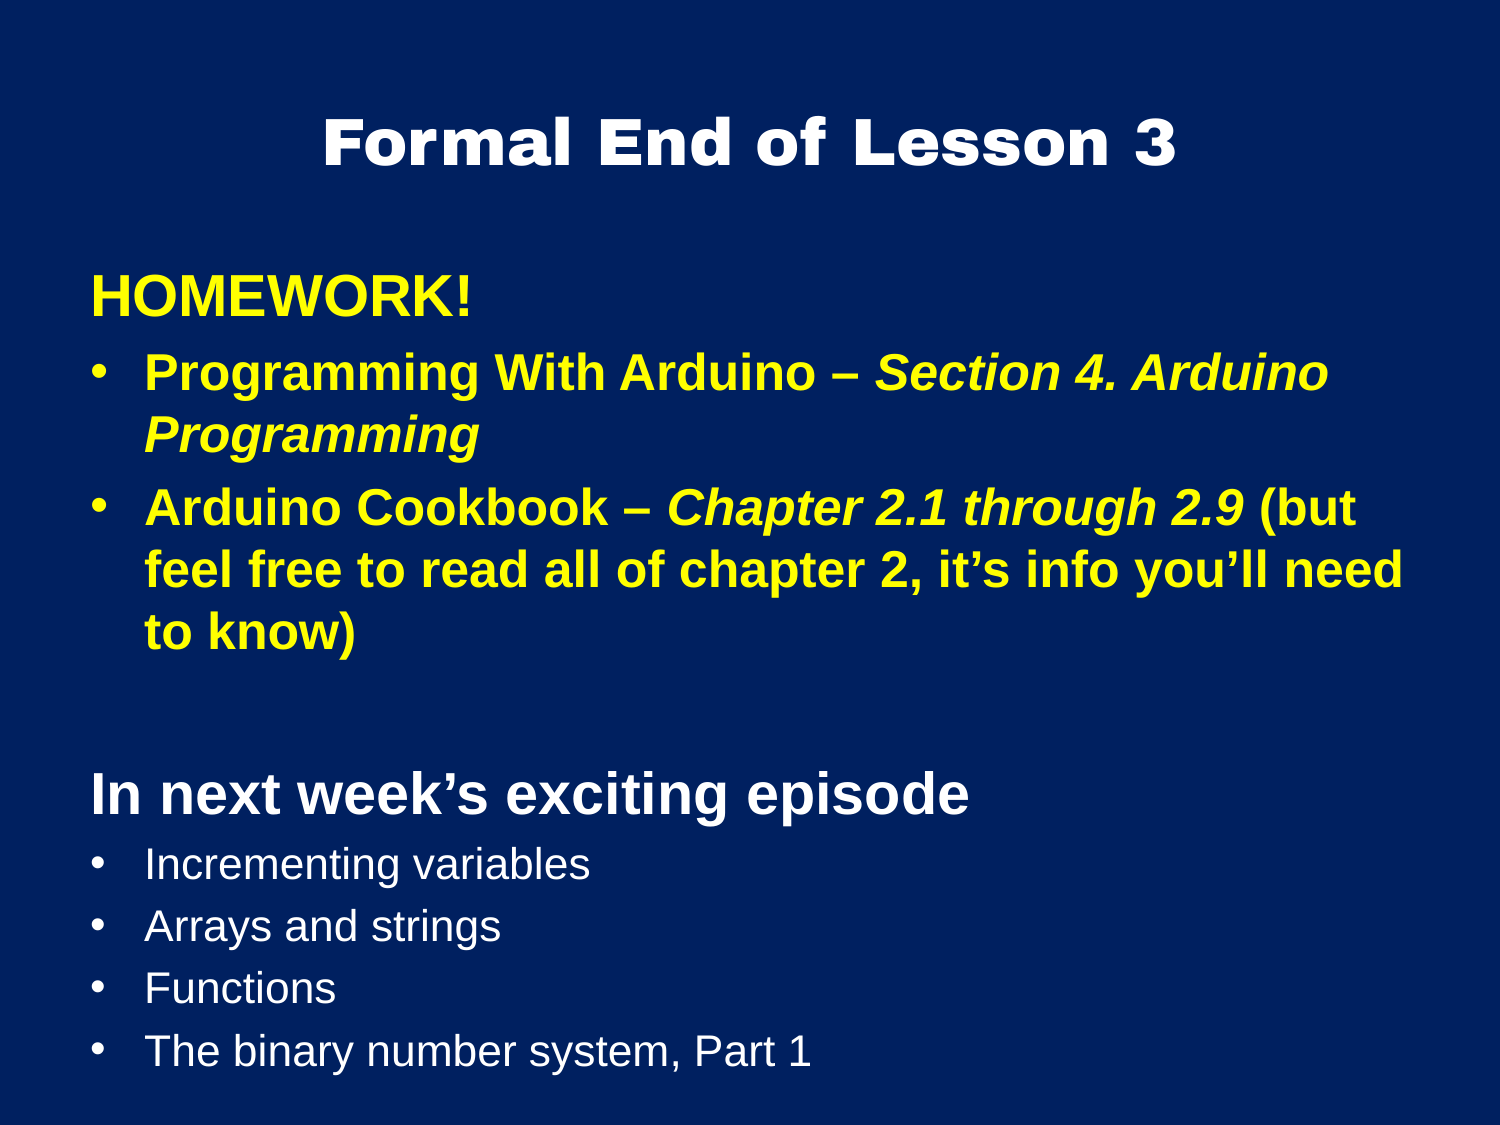

# Formal End of Lesson 3
HOMEWORK!
Programming With Arduino – Section 4. Arduino Programming
Arduino Cookbook – Chapter 2.1 through 2.9 (but feel free to read all of chapter 2, it’s info you’ll need to know)

In next week’s exciting episode
Incrementing variables
Arrays and strings
Functions
The binary number system, Part 1